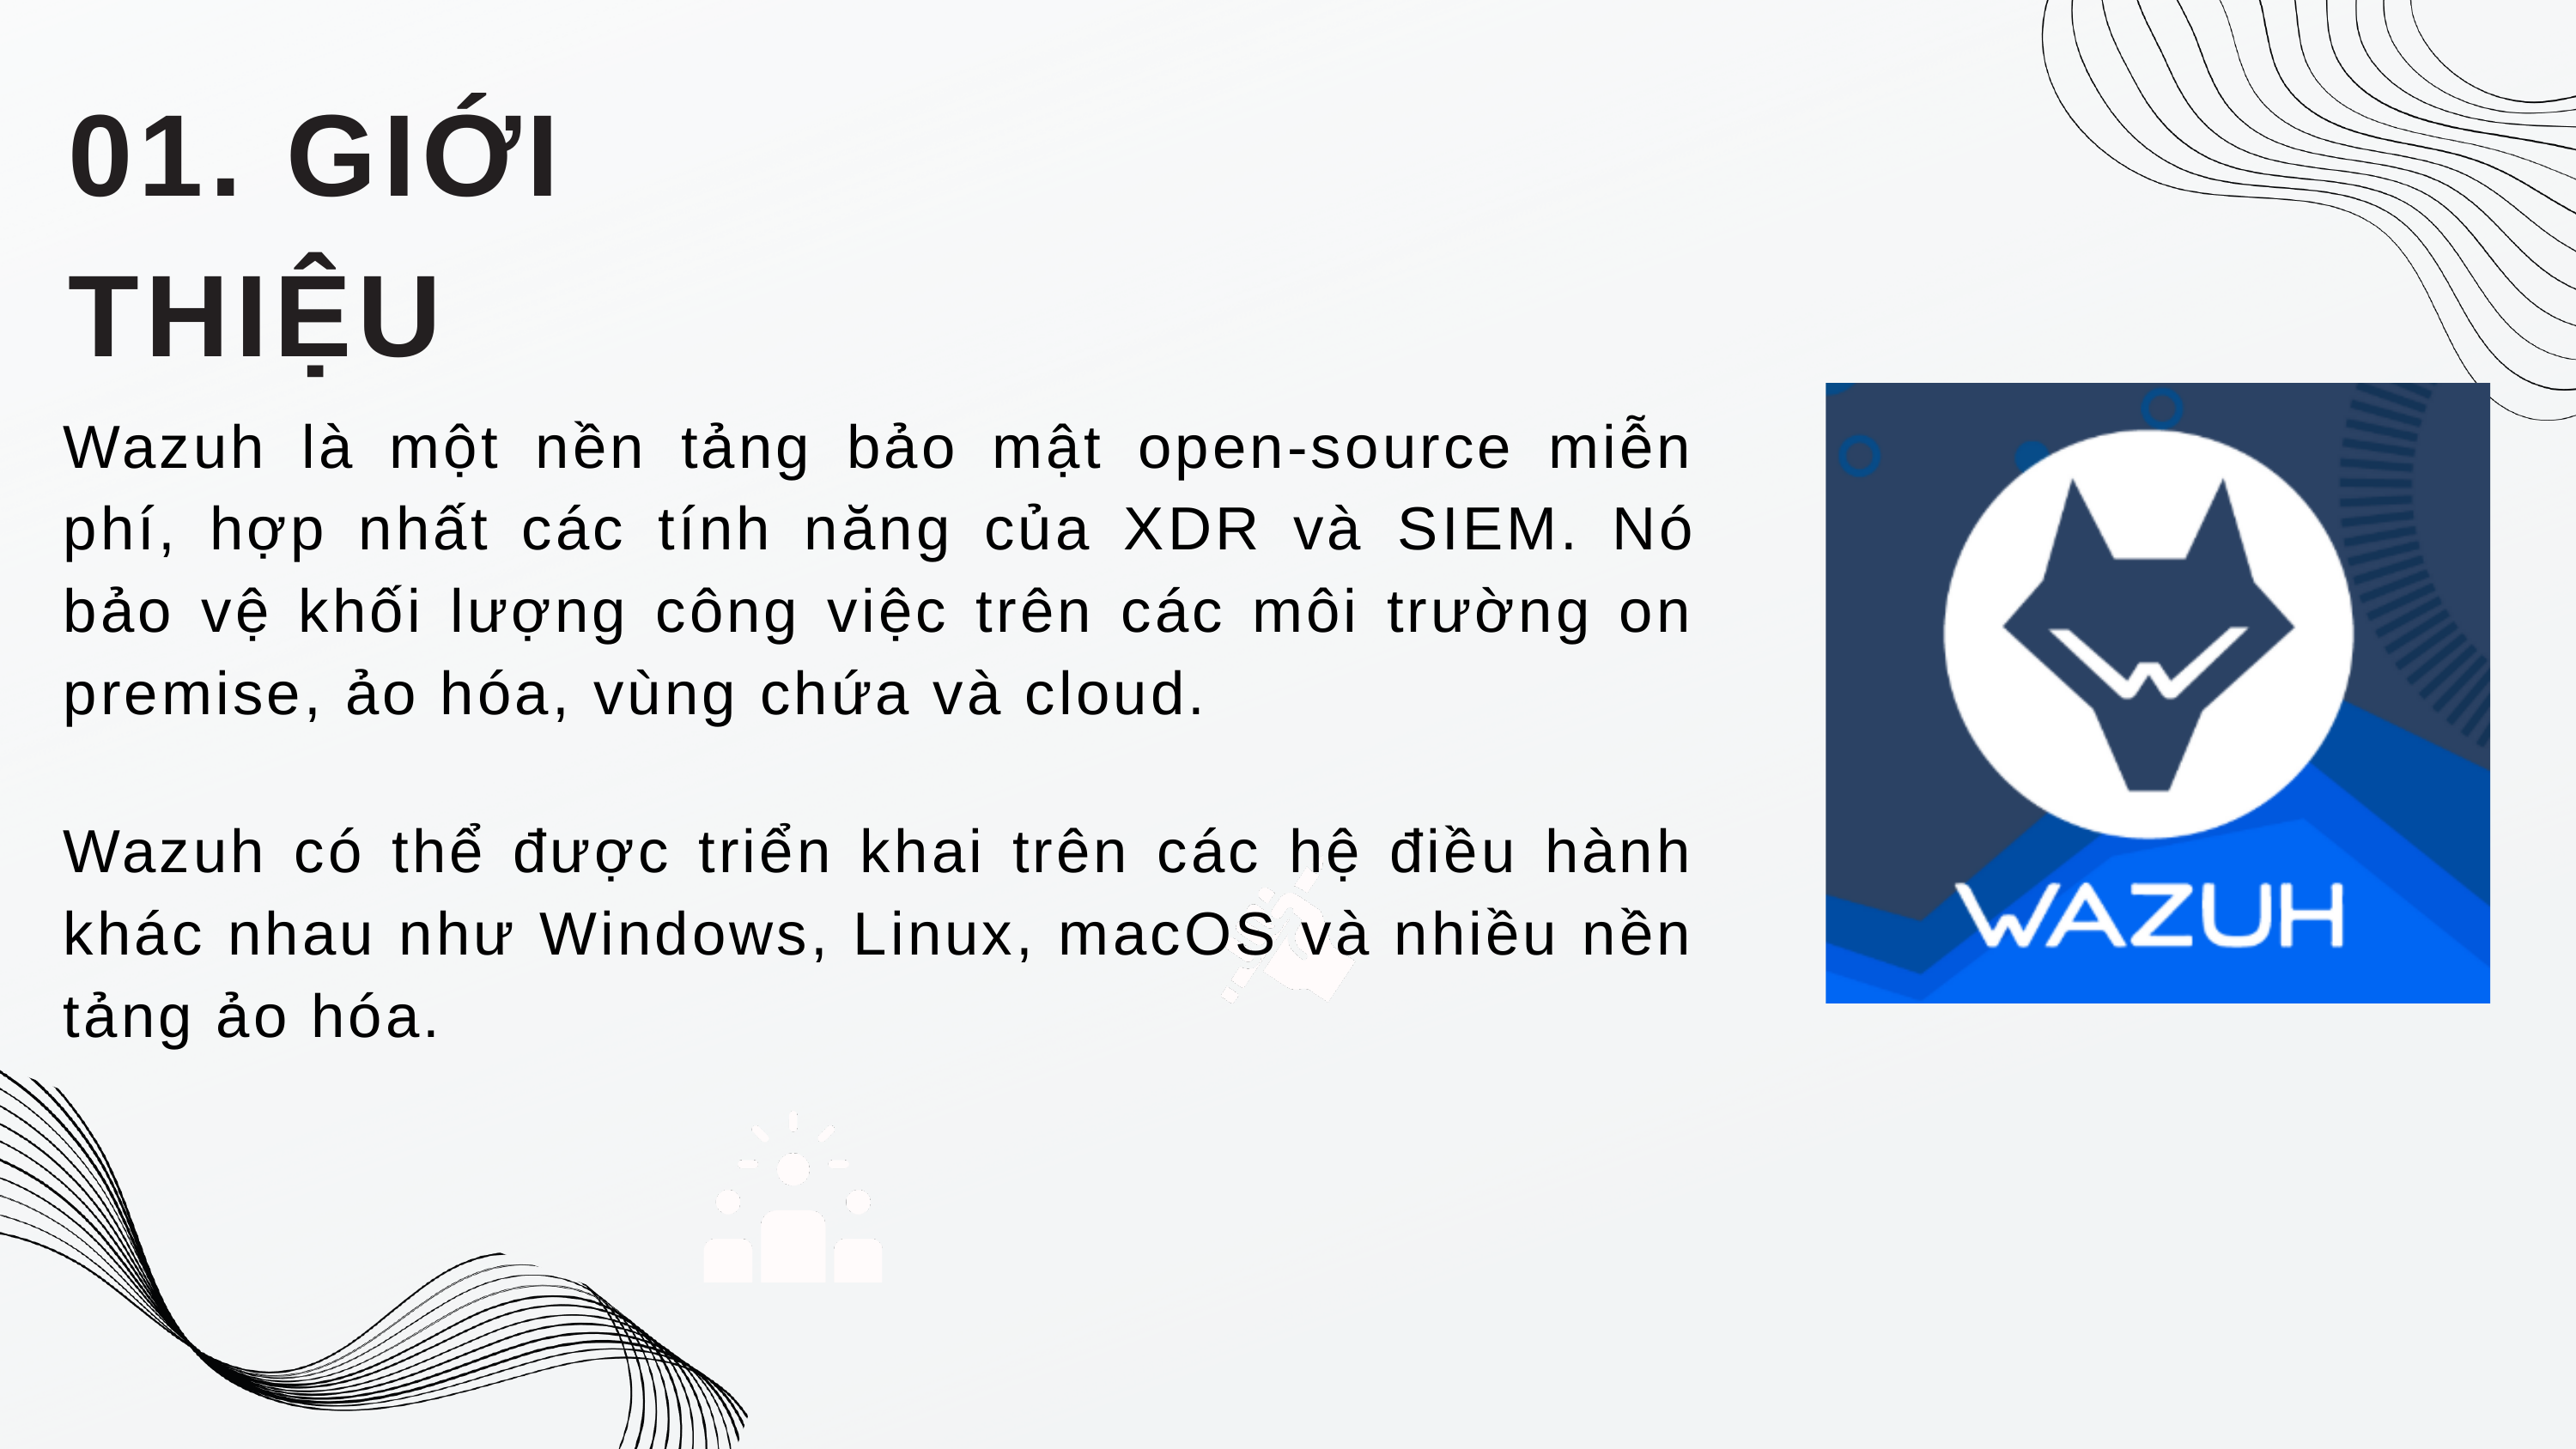

01. GIỚI THIỆU

Wazuh là một nền tảng bảo mật open-source miễn phí, hợp nhất các tính năng của XDR và ​​SIEM. Nó bảo vệ khối lượng công việc trên các môi trường on premise, ảo hóa, vùng chứa và cloud.
Wazuh có thể được triển khai trên các hệ điều hành khác nhau như Windows, Linux, macOS và nhiều nền tảng ảo hóa.